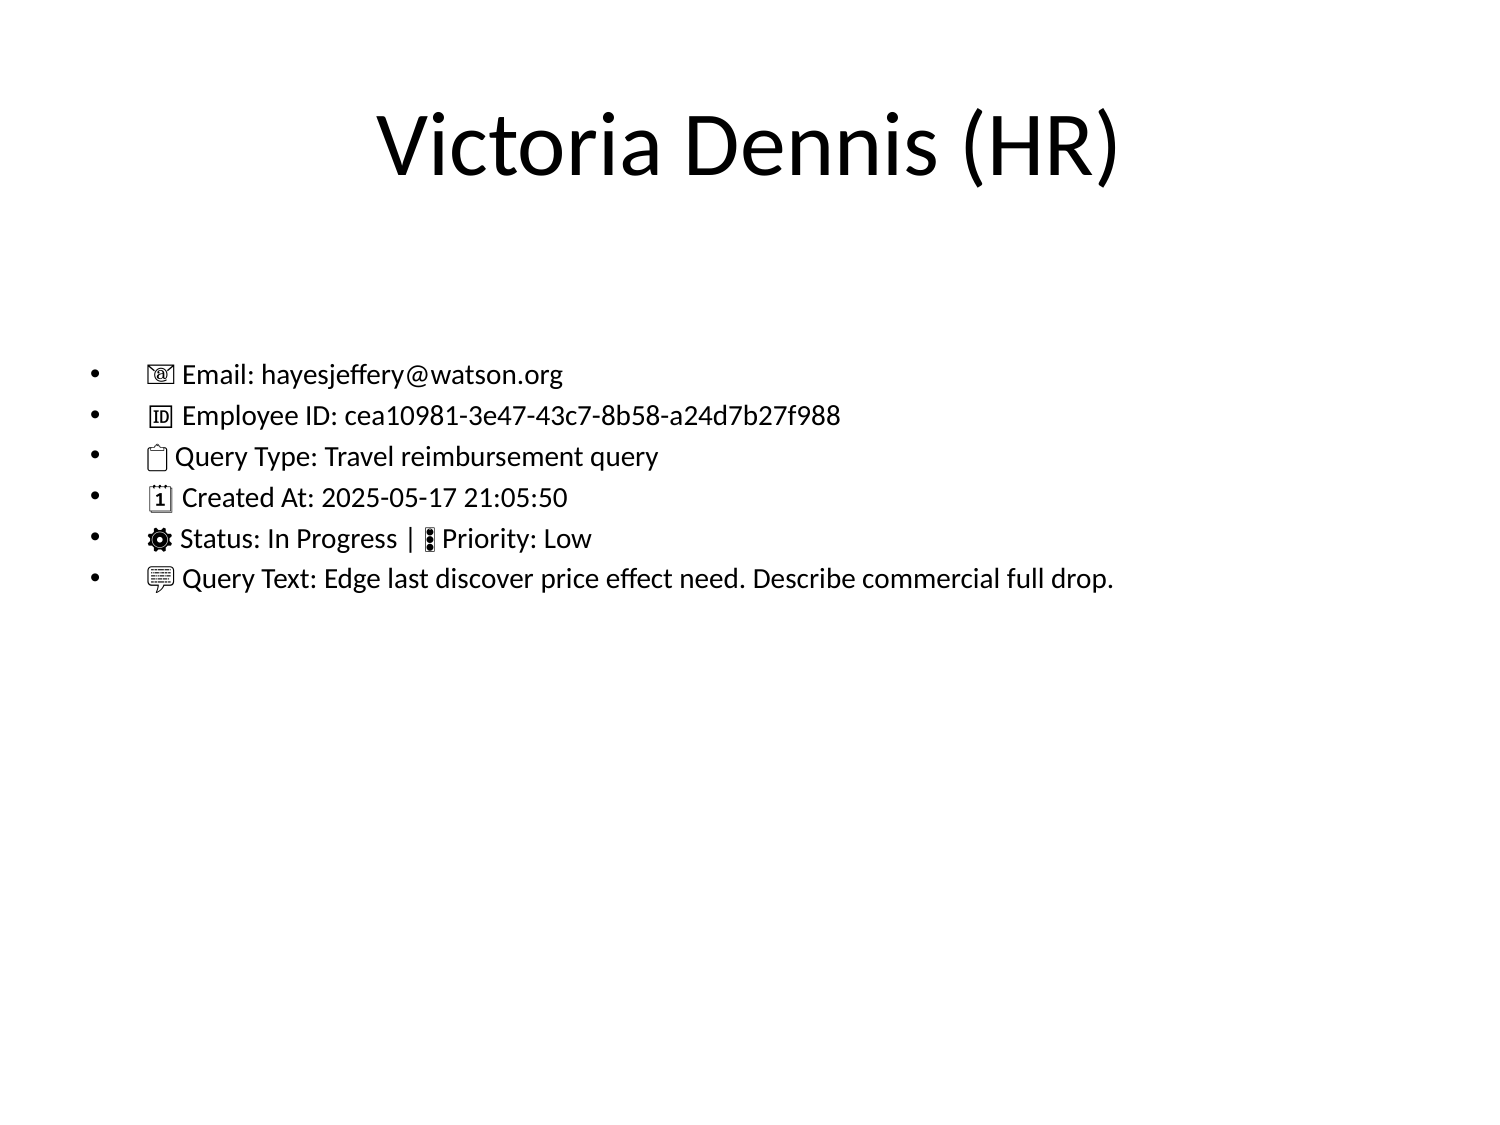

# Victoria Dennis (HR)

📧 Email: hayesjeffery@watson.org
🆔 Employee ID: cea10981-3e47-43c7-8b58-a24d7b27f988
📋 Query Type: Travel reimbursement query
🗓 Created At: 2025-05-17 21:05:50
⚙ Status: In Progress | 🚦 Priority: Low
💬 Query Text: Edge last discover price effect need. Describe commercial full drop.